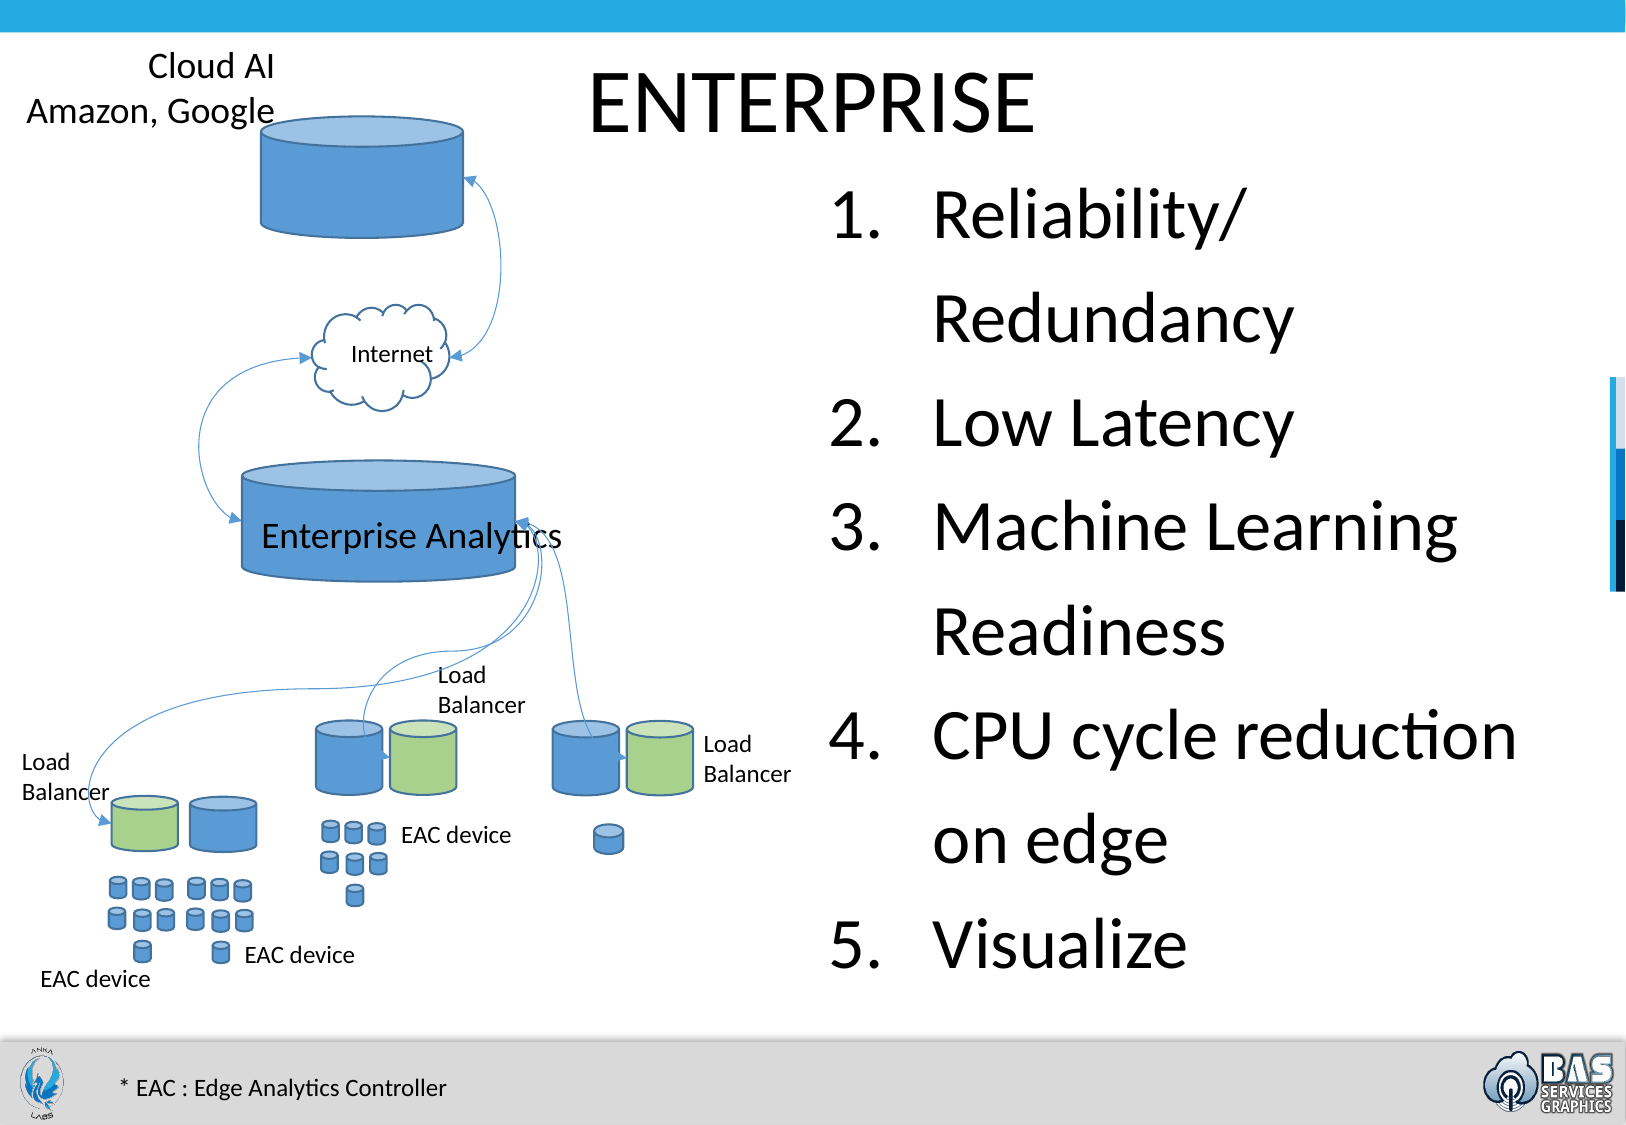

ENTERPRISE
Cloud AI
Amazon, Google

Reliability/Redundancy
Low Latency
Machine Learning Readiness
CPU cycle reduction on edge
Visualize

Internet

Enterprise Analytics

Load Balancer
Load Balancer

Load Balancer

EAC device

EAC device

EAC device

* EAC : Edge Analytics Controller